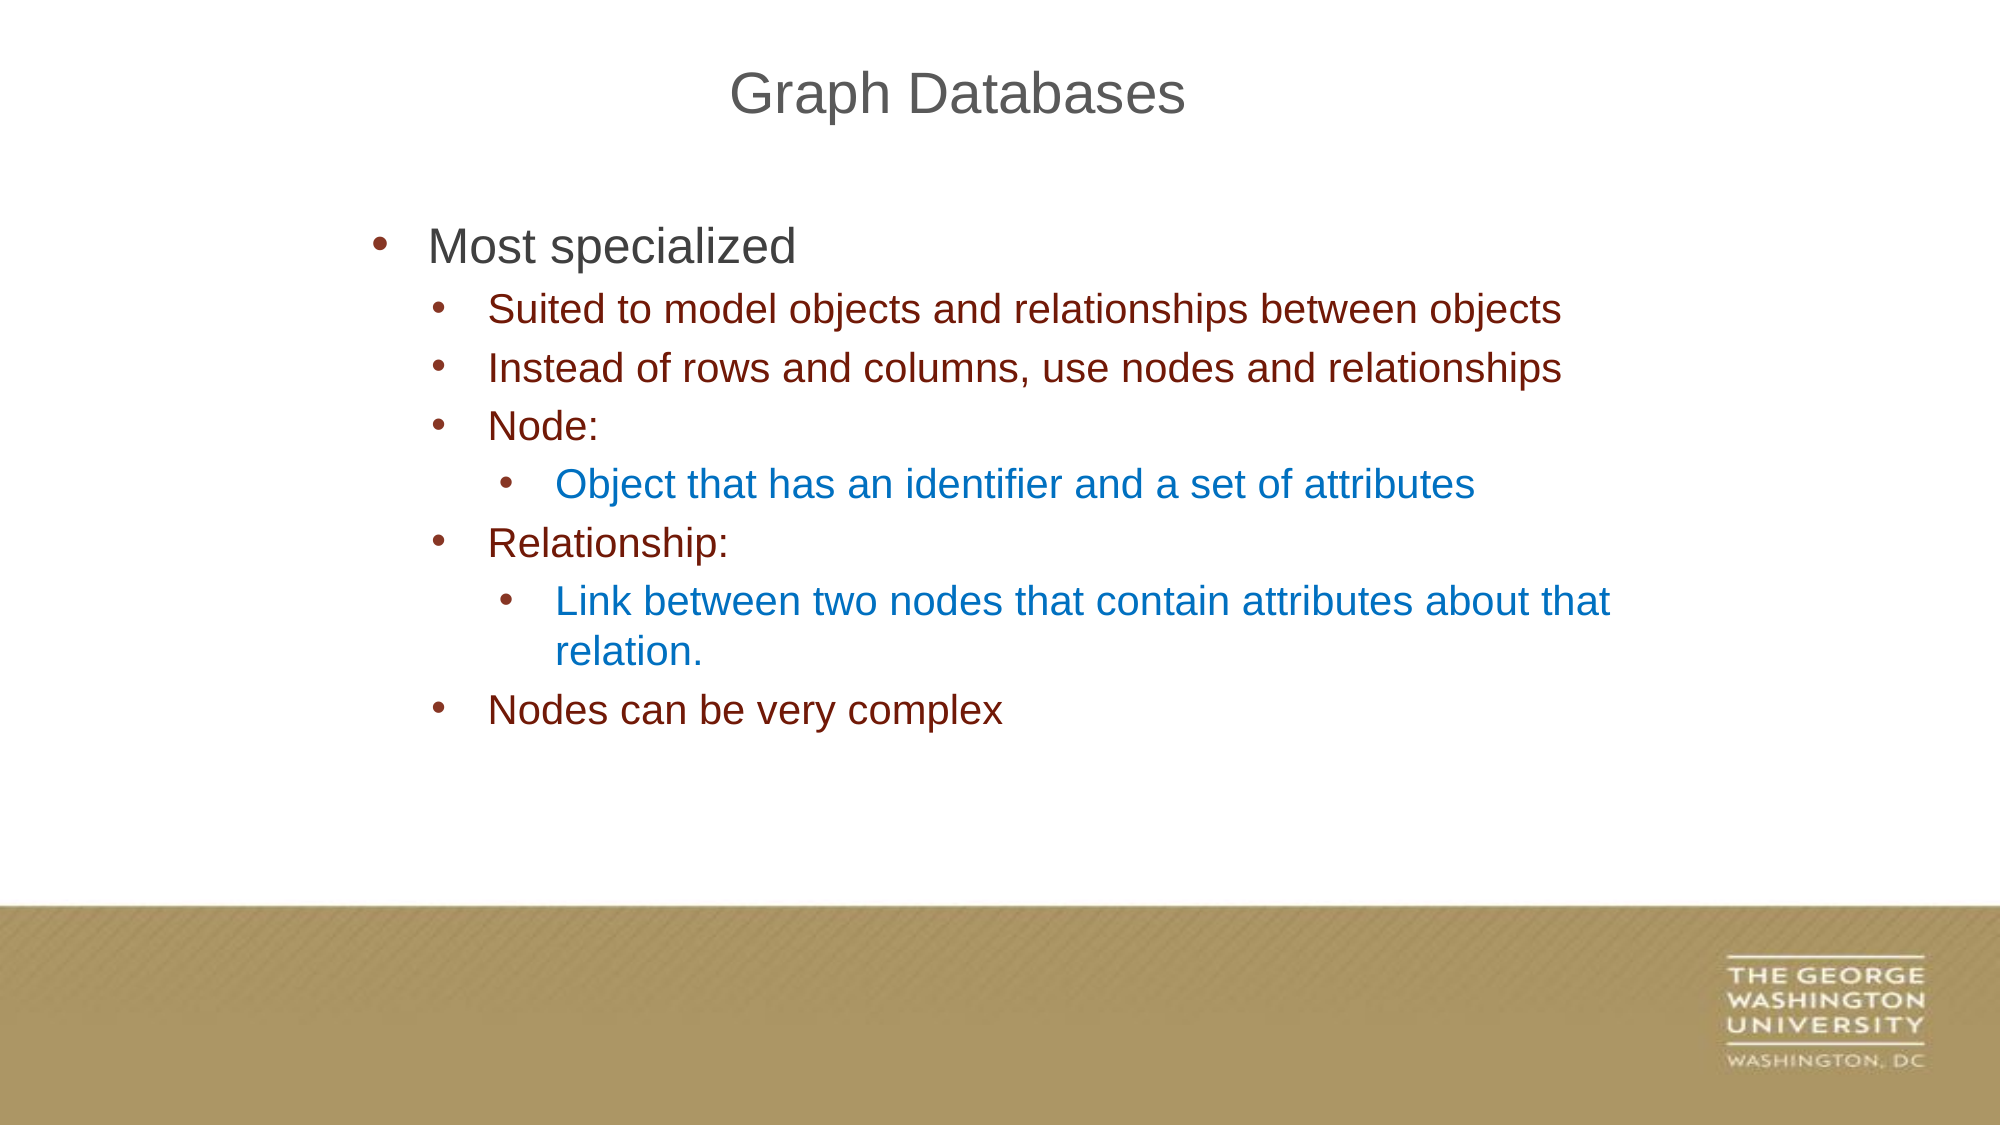

Graph Databases

Most specialized
Suited to model objects and relationships between objects
Instead of rows and columns, use nodes and relationships
Node:
Object that has an identifier and a set of attributes
Relationship:
Link between two nodes that contain attributes about that relation.
Nodes can be very complex